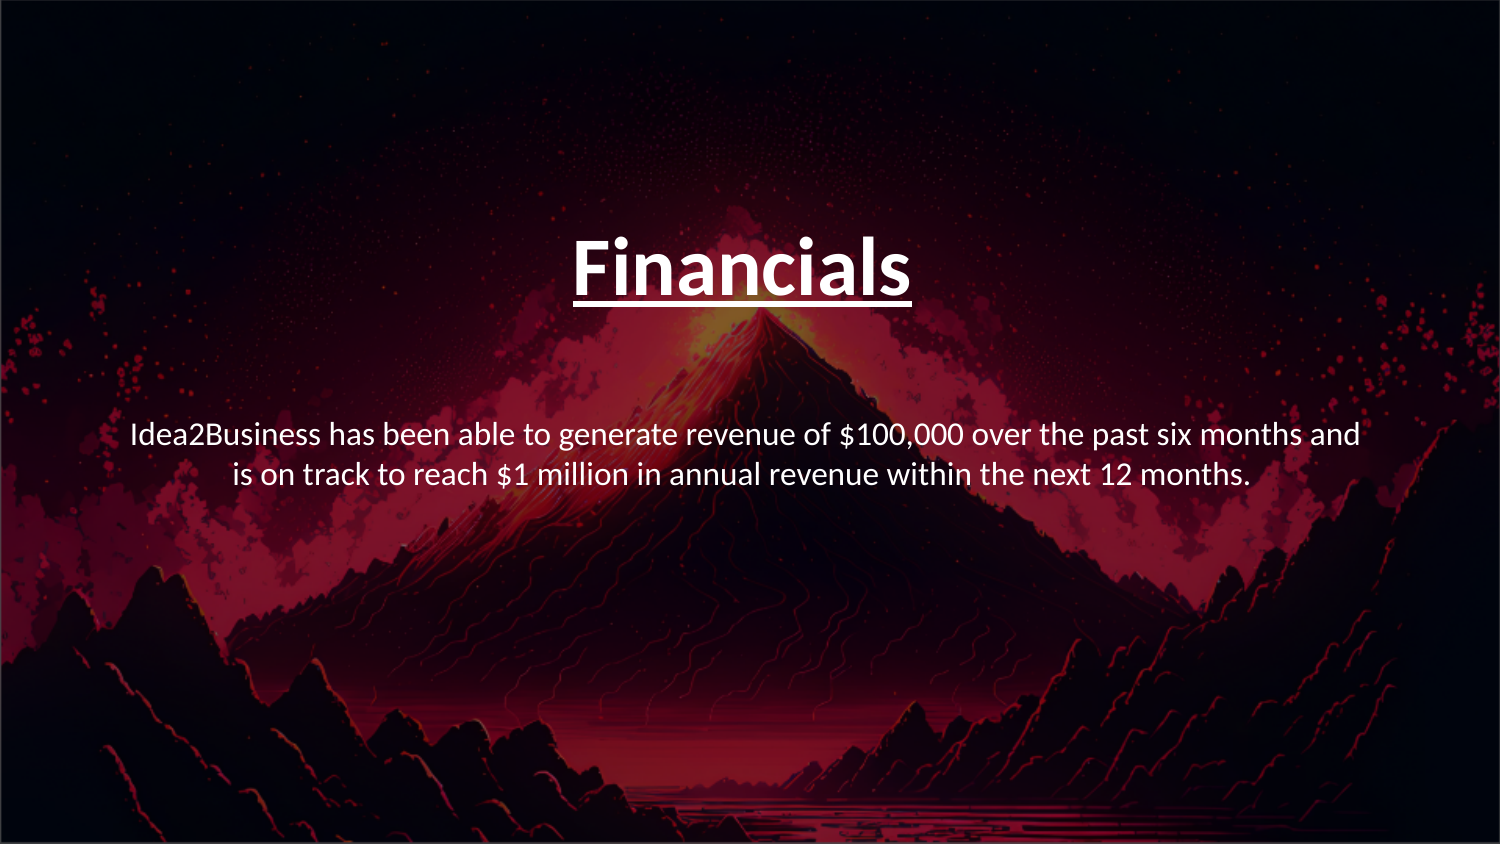

Financials
 Idea2Business has been able to generate revenue of $100,000 over the past six months and is on track to reach $1 million in annual revenue within the next 12 months.